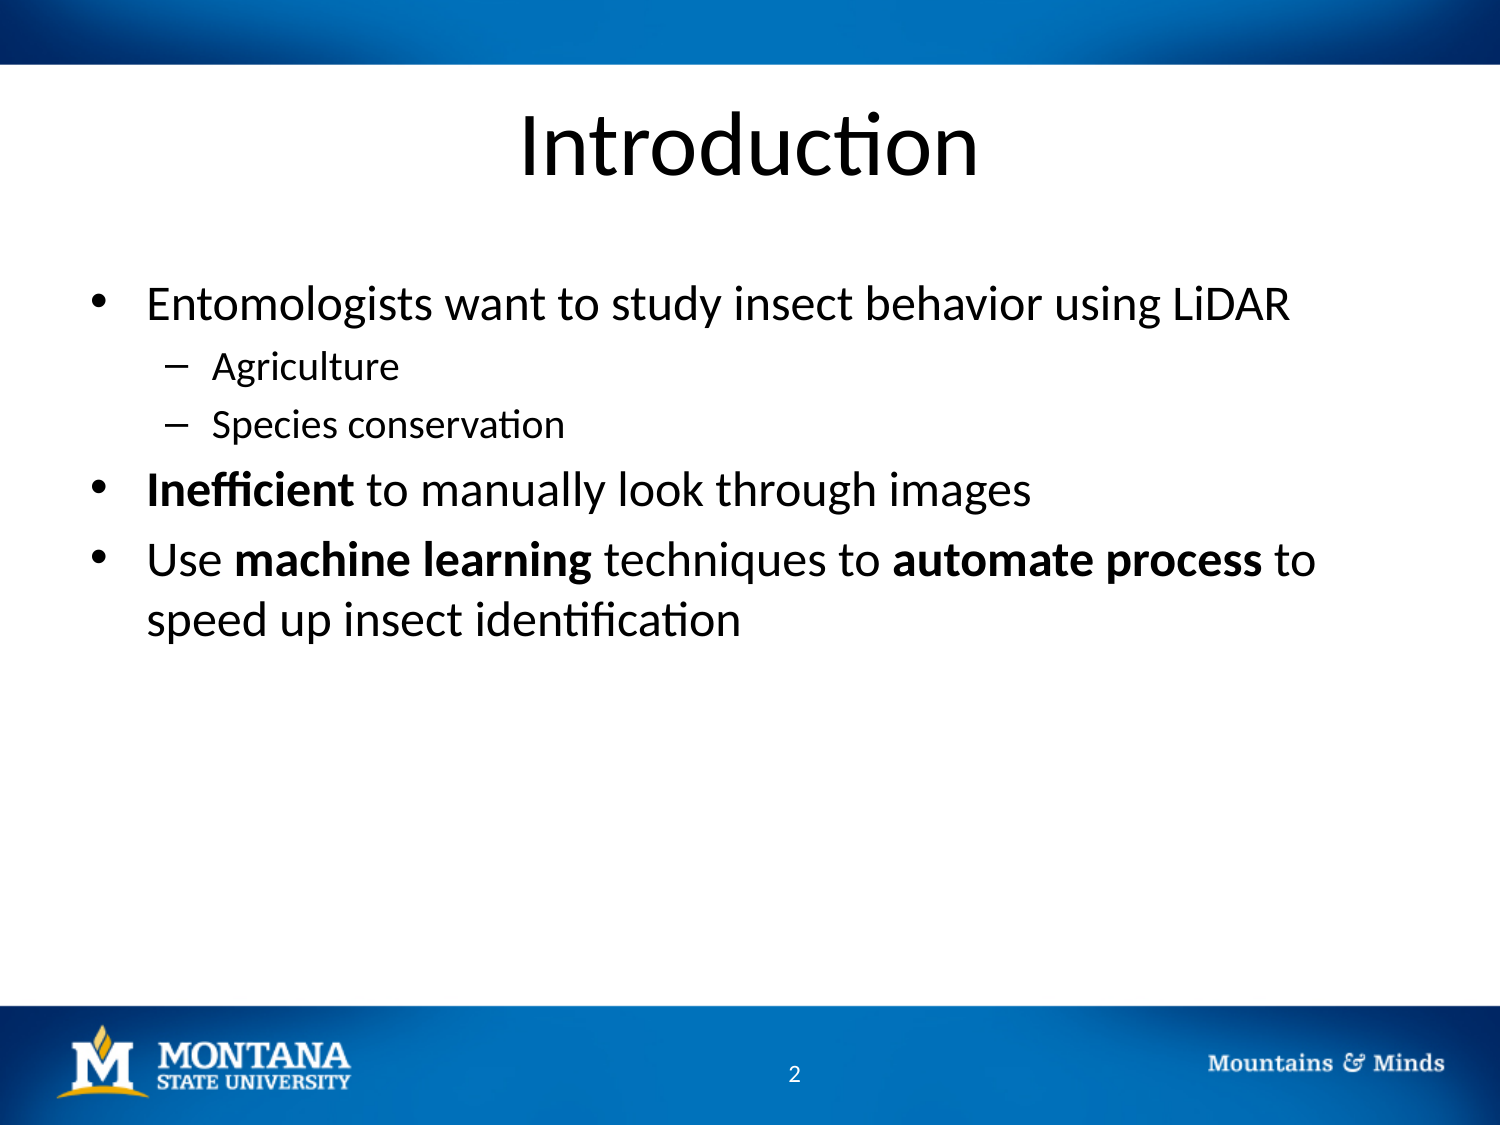

# Introduction
Entomologists want to study insect behavior using LiDAR
Agriculture
Species conservation
Inefficient to manually look through images
Use machine learning techniques to automate process to speed up insect identification
2